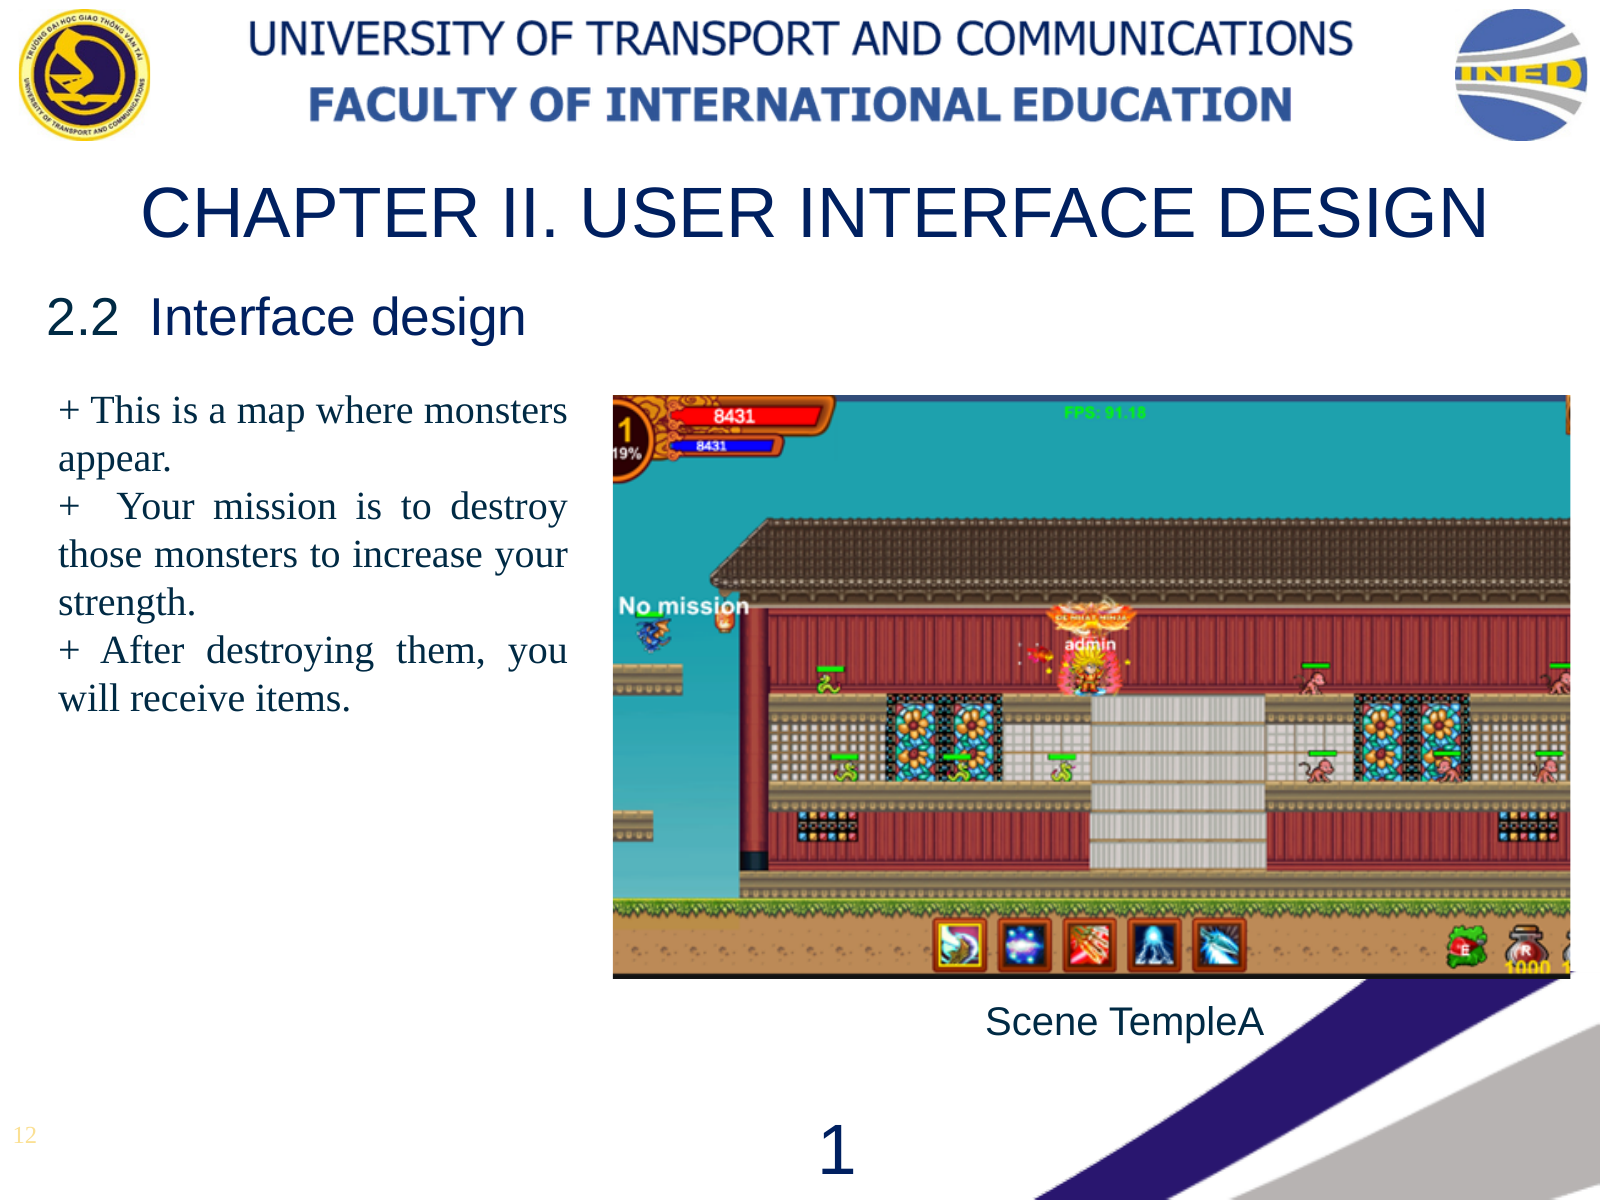

CHAPTER II. USER INTERFACE DESIGN
2.2  Interface design
+ This is a map where monsters appear.
+  Your mission is to destroy those monsters to increase your strength.
+ After destroying them, you will receive items.

Scene TempleA
10
12